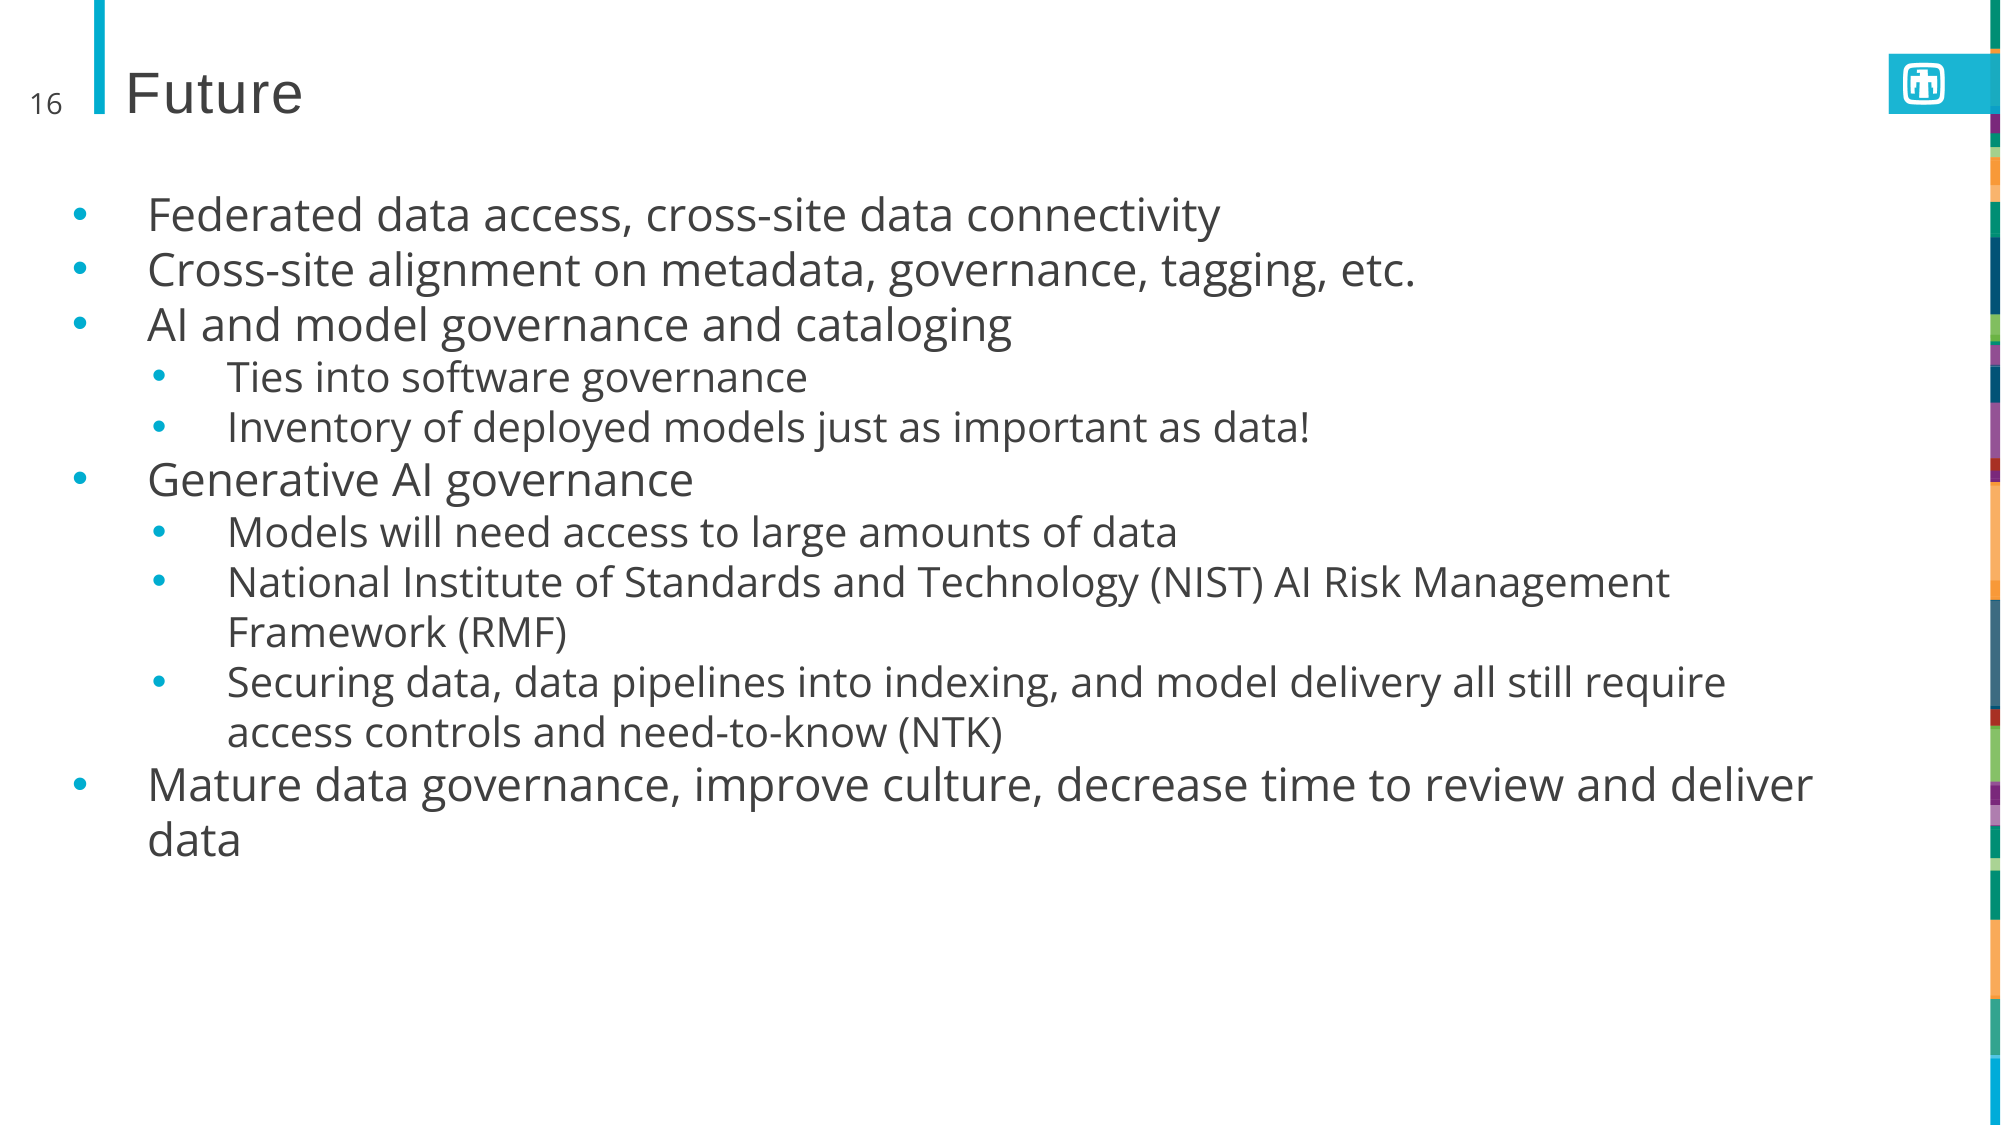

16
# Future
Federated data access, cross-site data connectivity
Cross-site alignment on metadata, governance, tagging, etc.
AI and model governance and cataloging
Ties into software governance
Inventory of deployed models just as important as data!
Generative AI governance
Models will need access to large amounts of data
National Institute of Standards and Technology (NIST) AI Risk Management Framework (RMF)
Securing data, data pipelines into indexing, and model delivery all still require access controls and need-to-know (NTK)
Mature data governance, improve culture, decrease time to review and deliver data